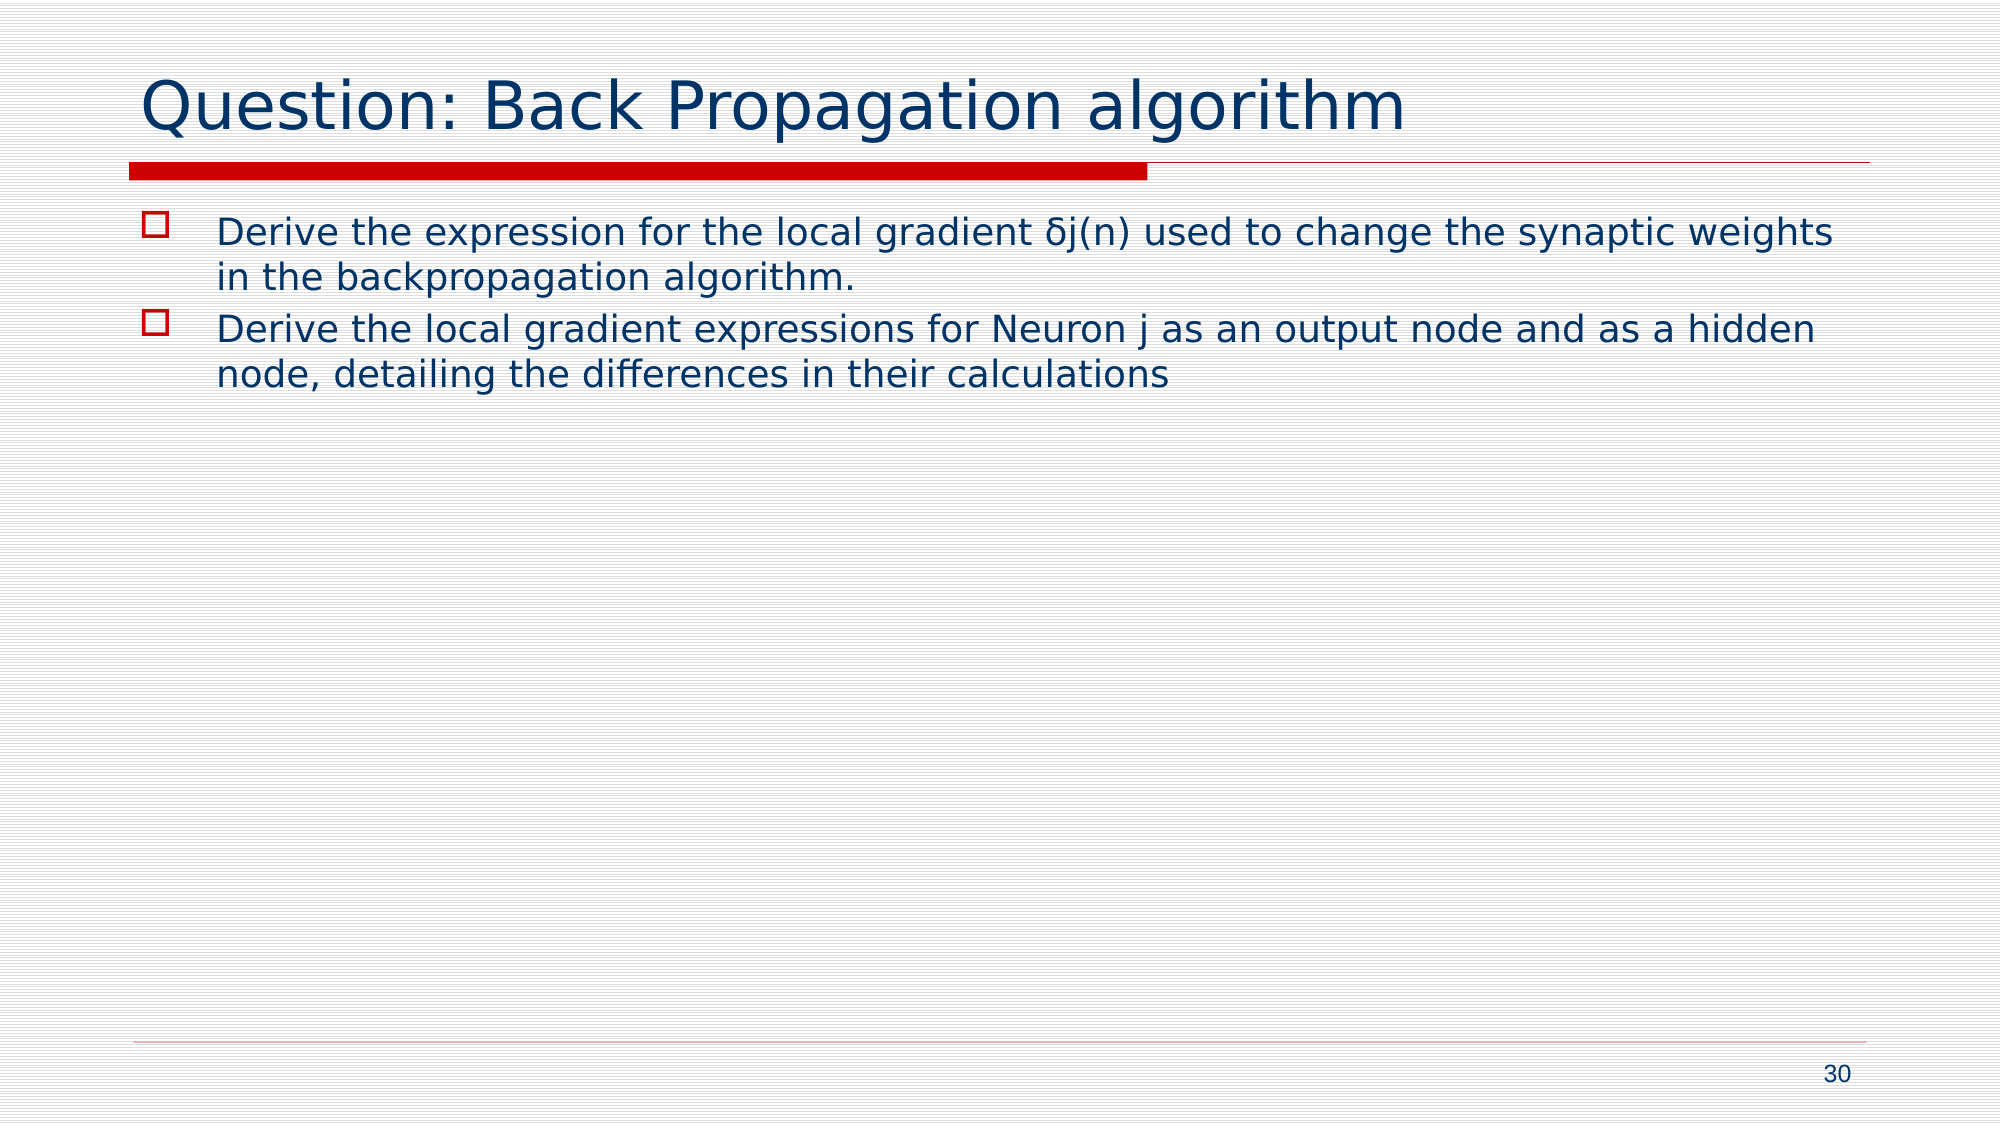

# Question: Back Propagation algorithm
Derive the expression for the local gradient δj(n) used to change the synaptic weights in the backpropagation algorithm.
Derive the local gradient expressions for Neuron j as an output node and as a hidden node, detailing the differences in their calculations
30